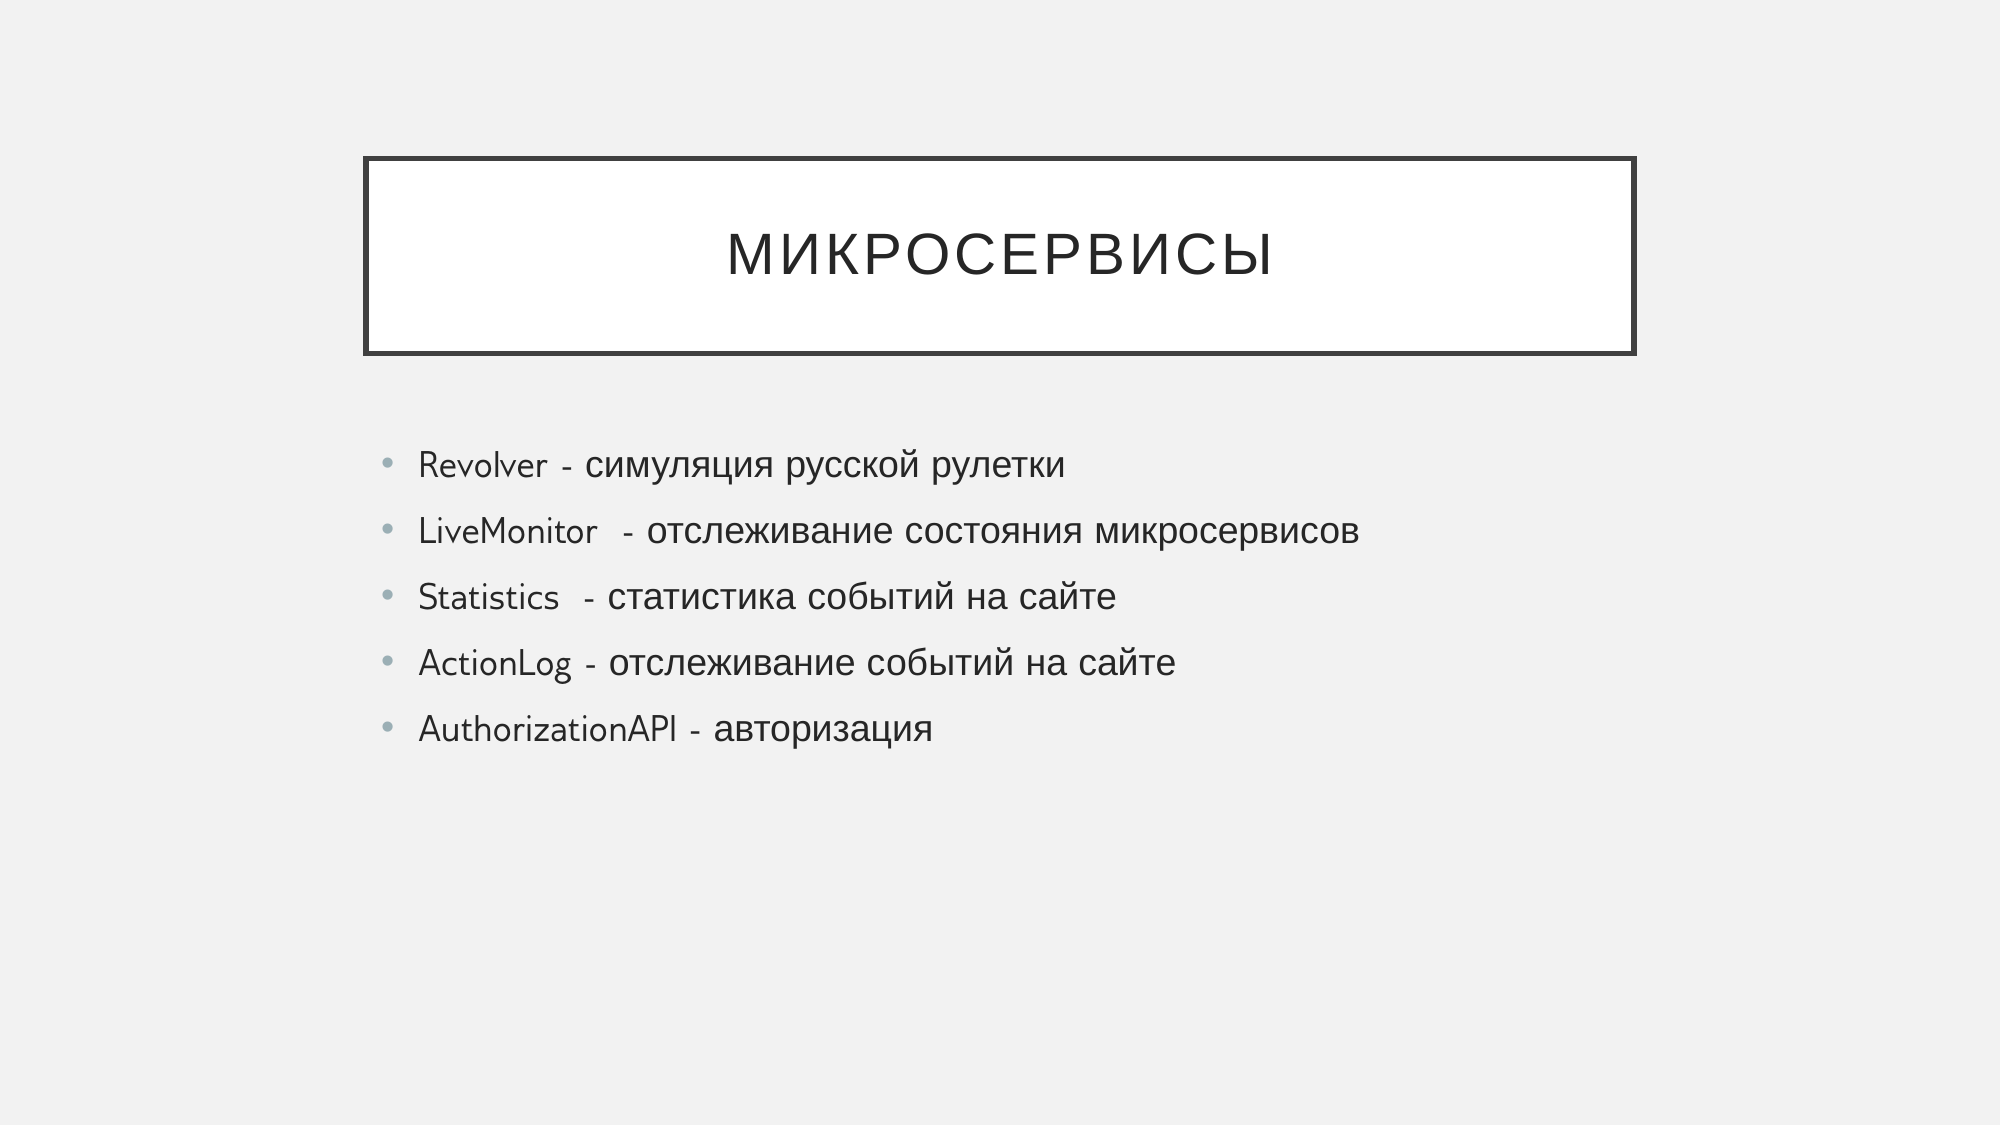

# Микросервисы
Revolver - симуляция русской рулетки
LiveMonitor  - отслеживание состояния микросервисов
Statistics  - статистика событий на сайте
ActionLog - отслеживание событий на сайте
AuthorizationAPI - авторизация